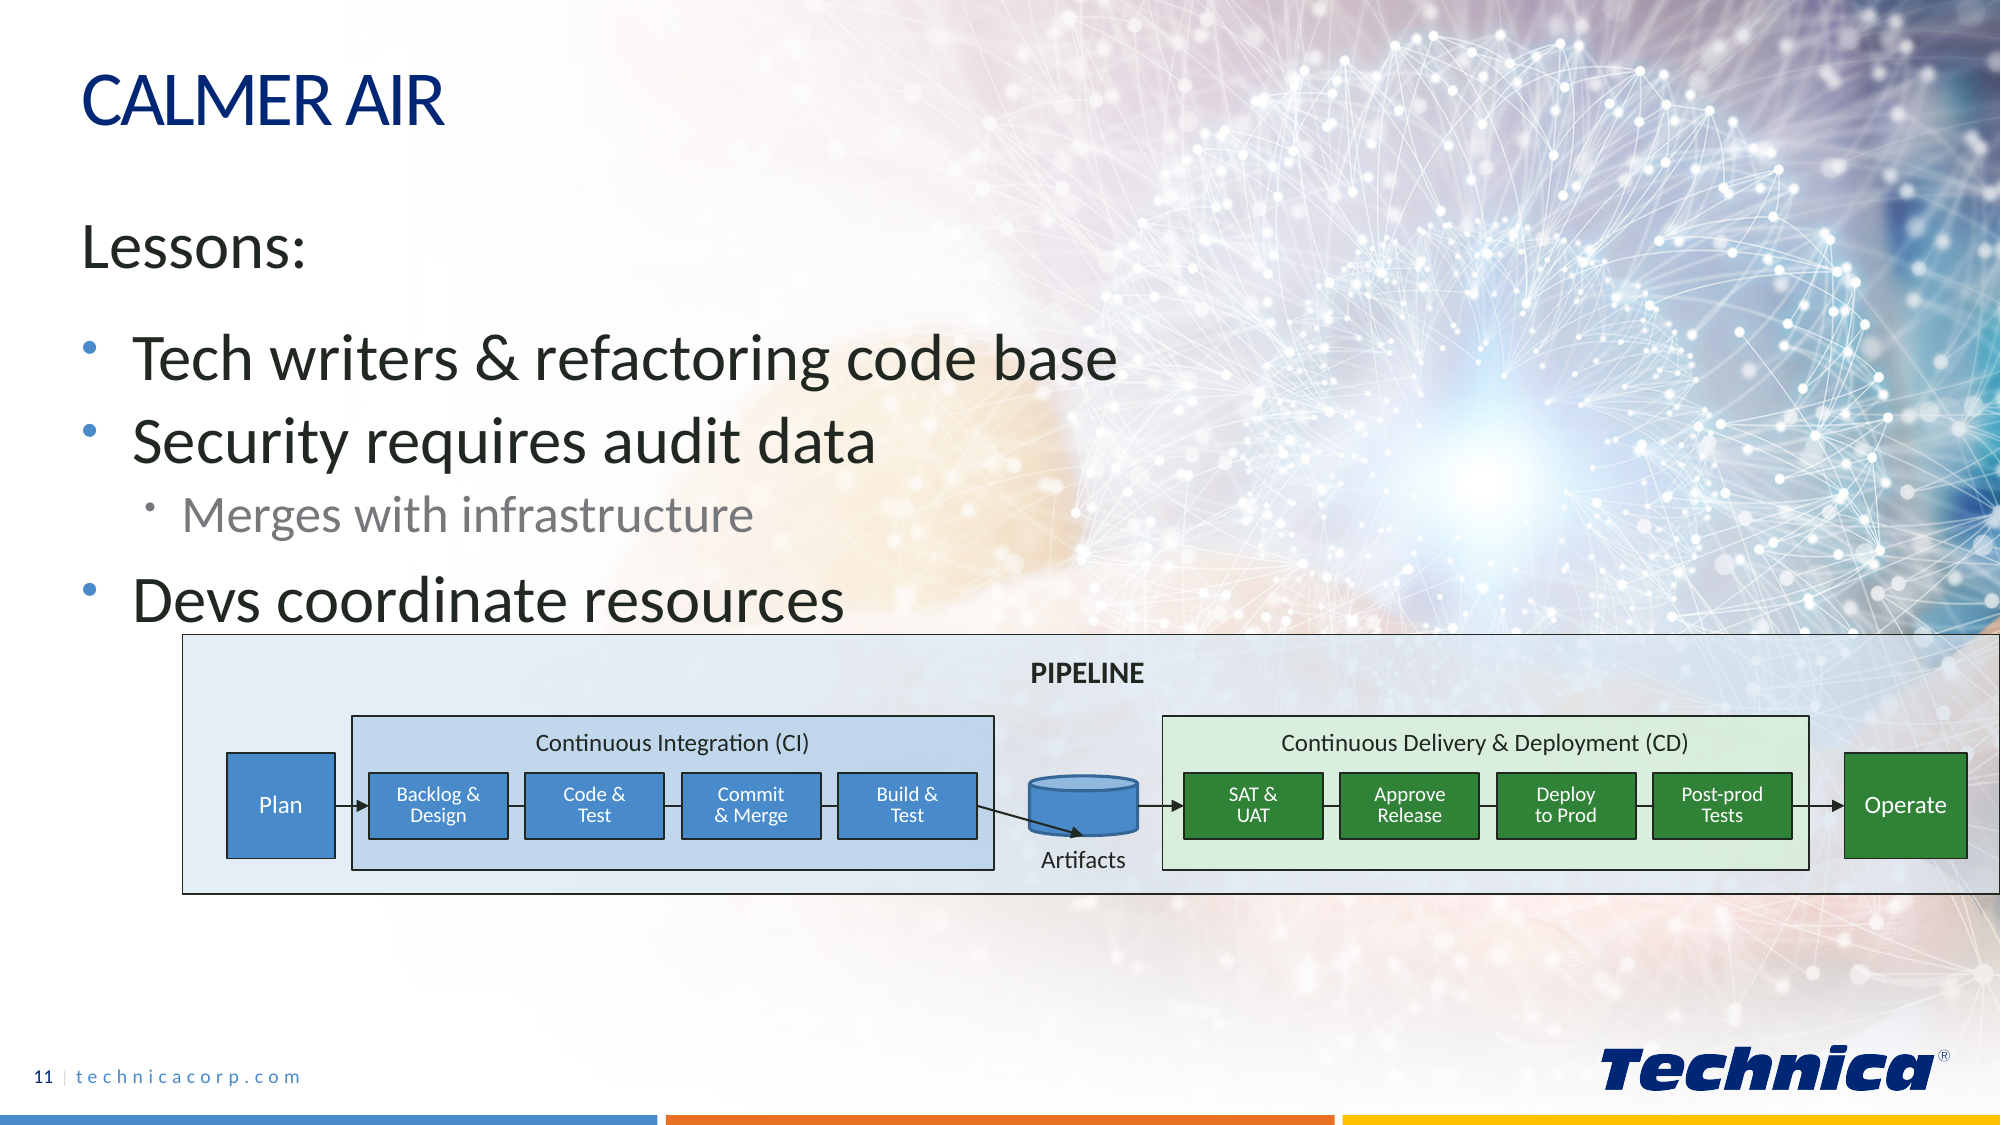

# Calmer air
Lessons:
Tech writers & refactoring code base
Security requires audit data
Merges with infrastructure
Devs coordinate resources
PIPELINE
Continuous Integration (CI)
Continuous Delivery & Deployment (CD)
Plan
Operate
Backlog & Design
Code &
Test
Commit
& Merge
Build &
Test
SAT &
UAT
Approve
Release
Deploy
to Prod
Post-prod
Tests

Artifacts